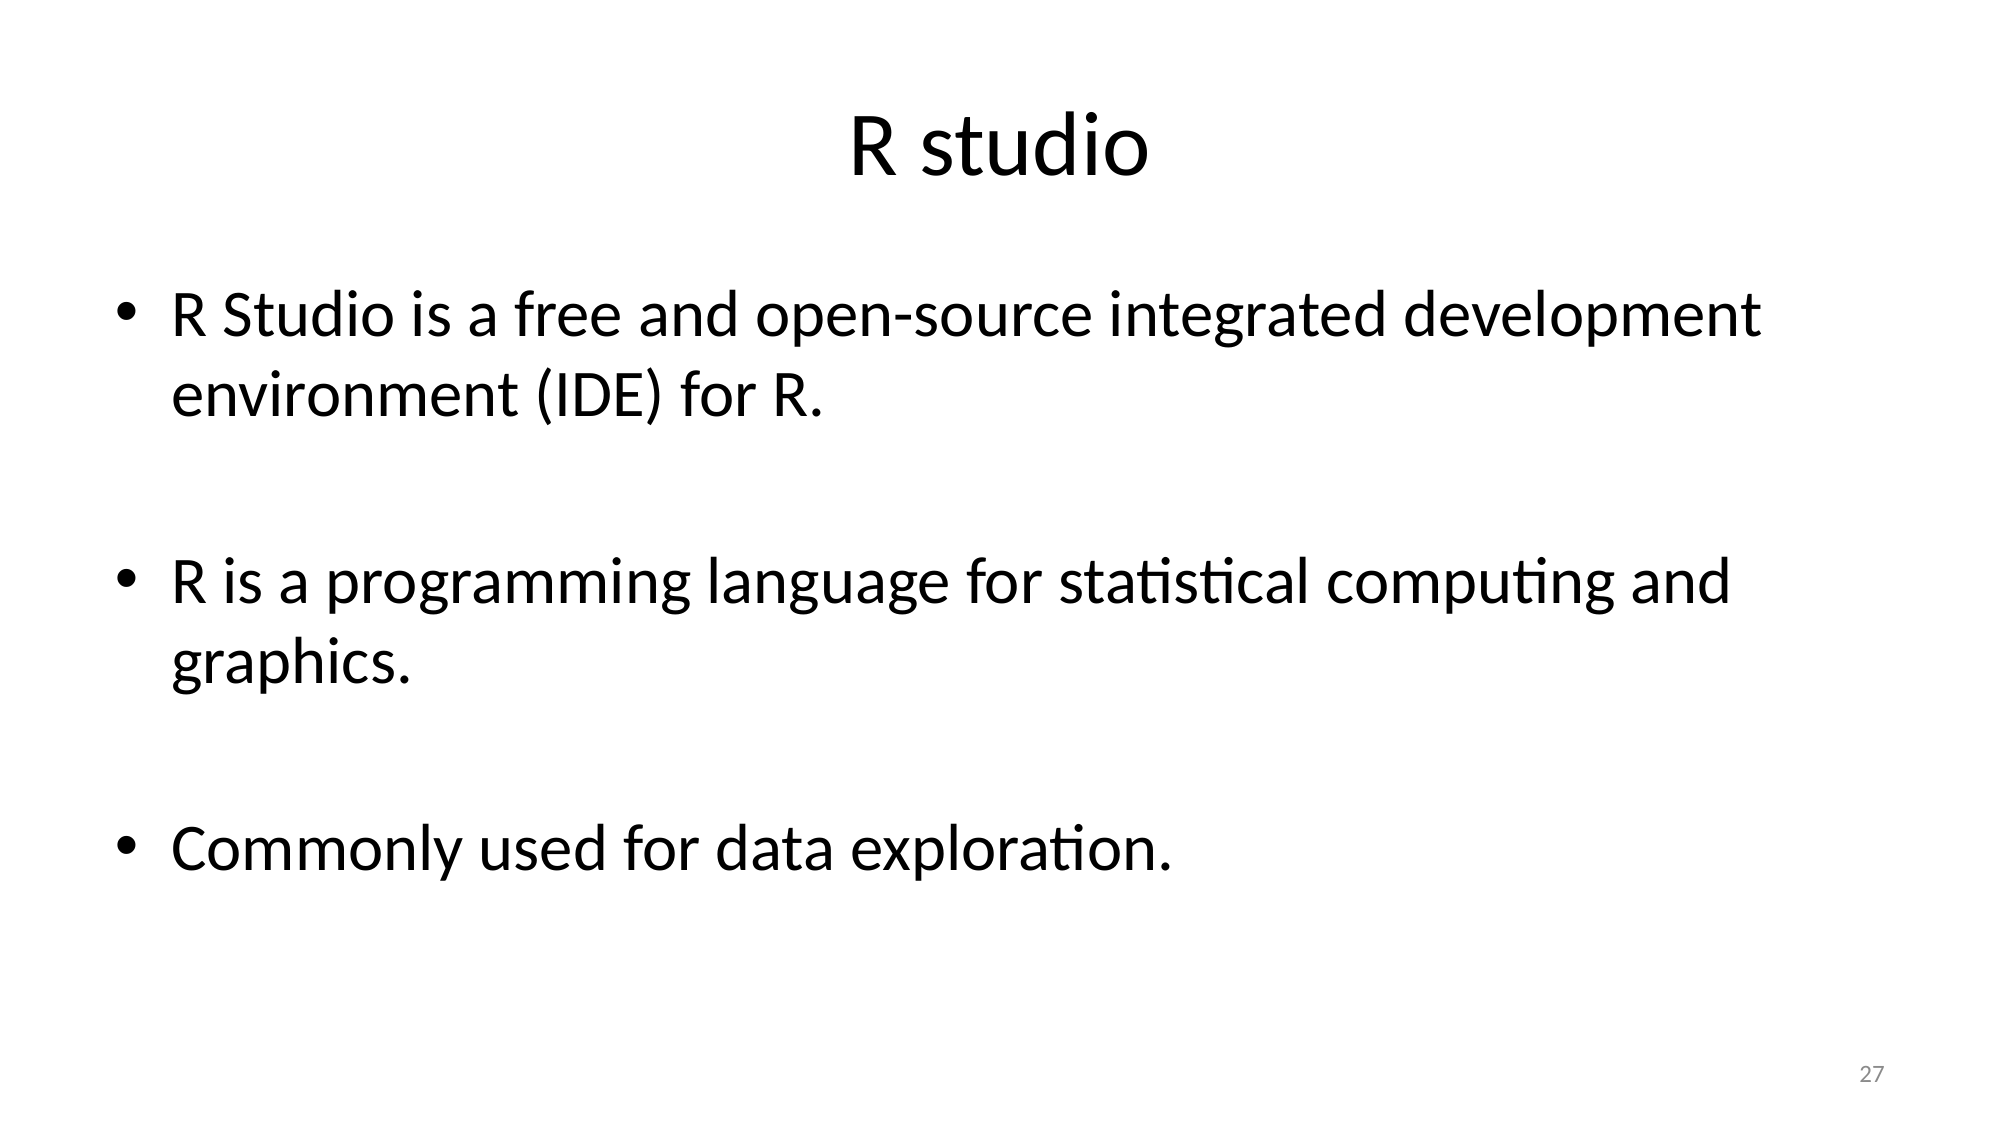

# R studio
R Studio is a free and open-source integrated development environment (IDE) for R.

R is a programming language for statistical computing and graphics.

Commonly used for data exploration.
27